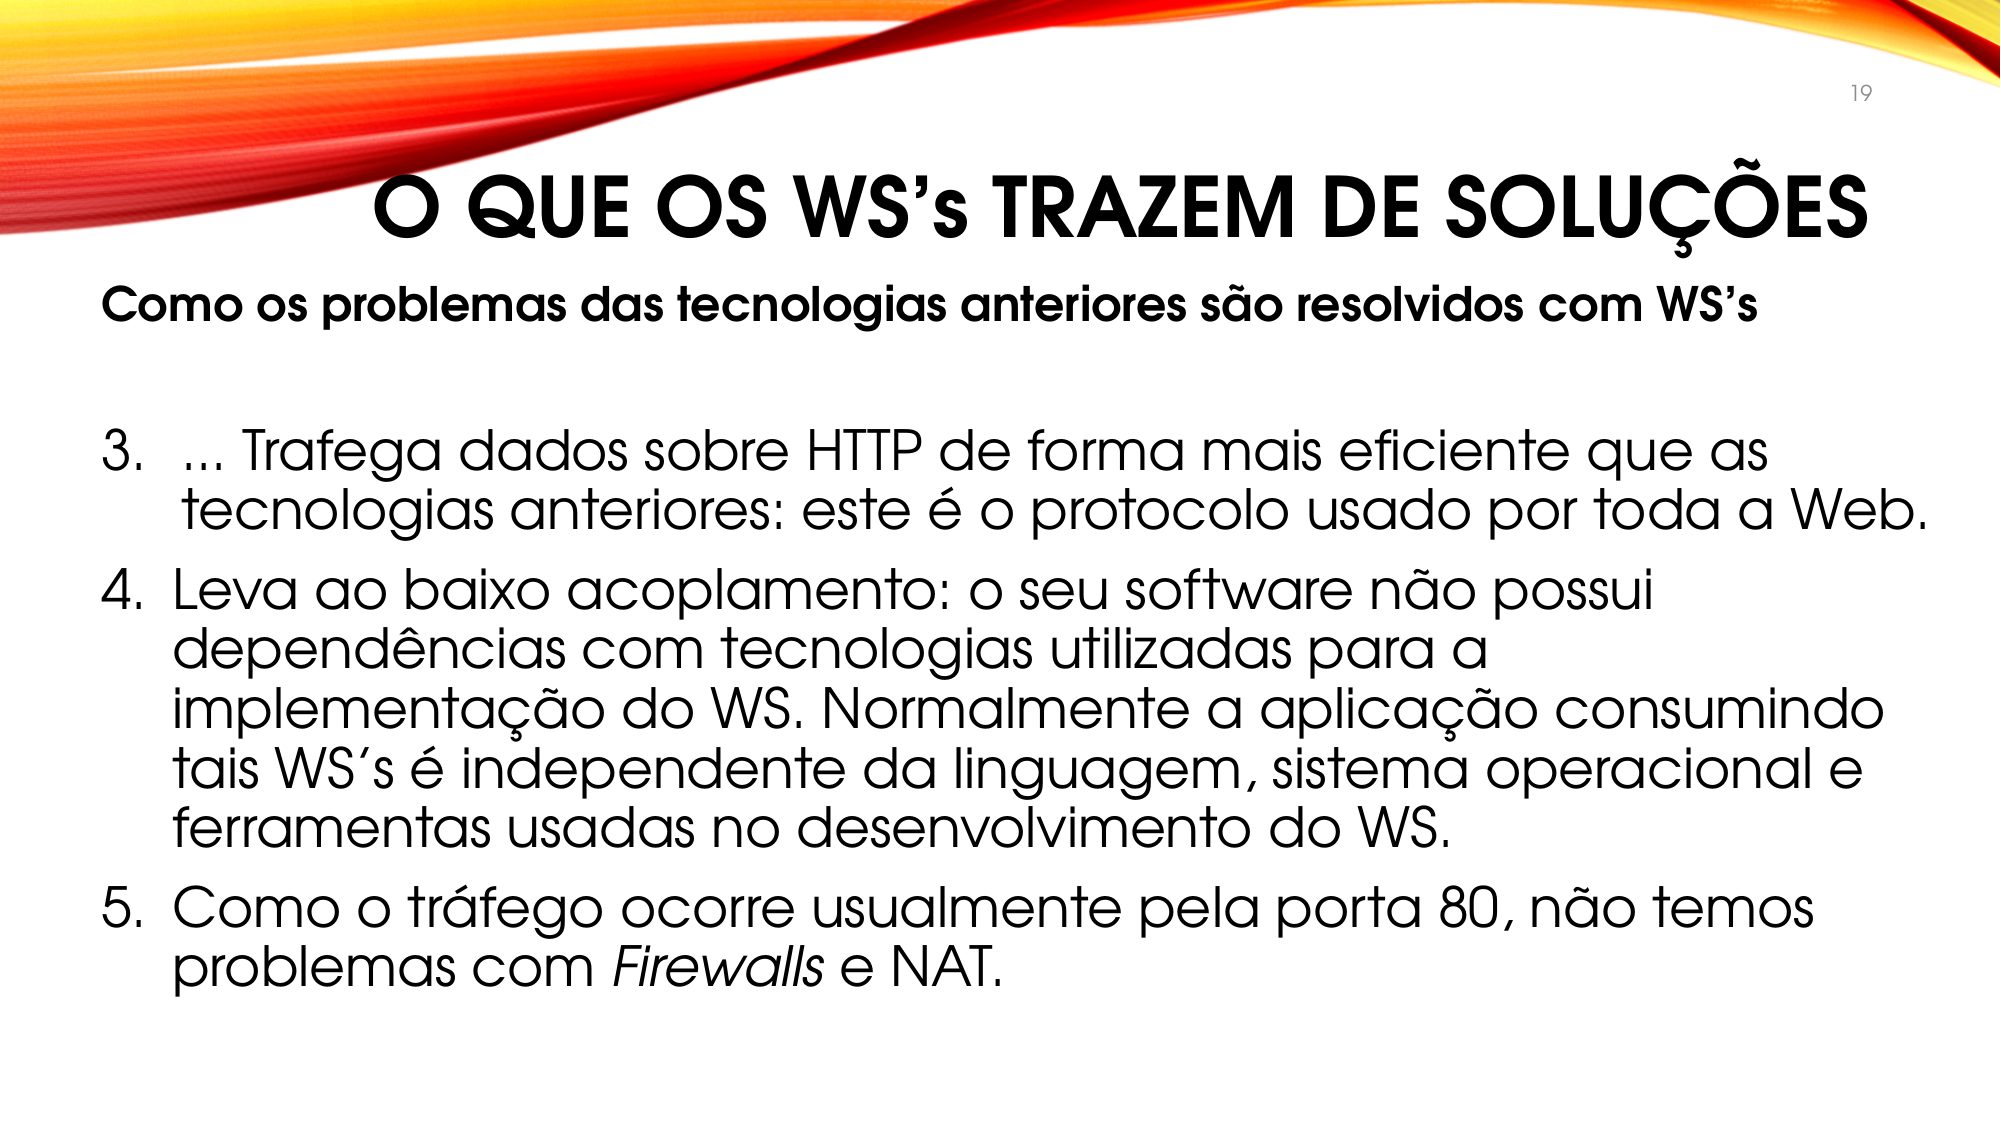

19
# O QUE OS WS’s TRAZEM DE SOLUÇÕES
Como os problemas das tecnologias anteriores são resolvidos com WS’s

... Trafega dados sobre HTTP de forma mais eficiente que as tecnologias anteriores: este é o protocolo usado por toda a Web.
Leva ao baixo acoplamento: o seu software não possui dependências com tecnologias utilizadas para a implementação do WS. Normalmente a aplicação consumindo tais WS’s é independente da linguagem, sistema operacional e ferramentas usadas no desenvolvimento do WS.
Como o tráfego ocorre usualmente pela porta 80, não temos problemas com Firewalls e NAT.